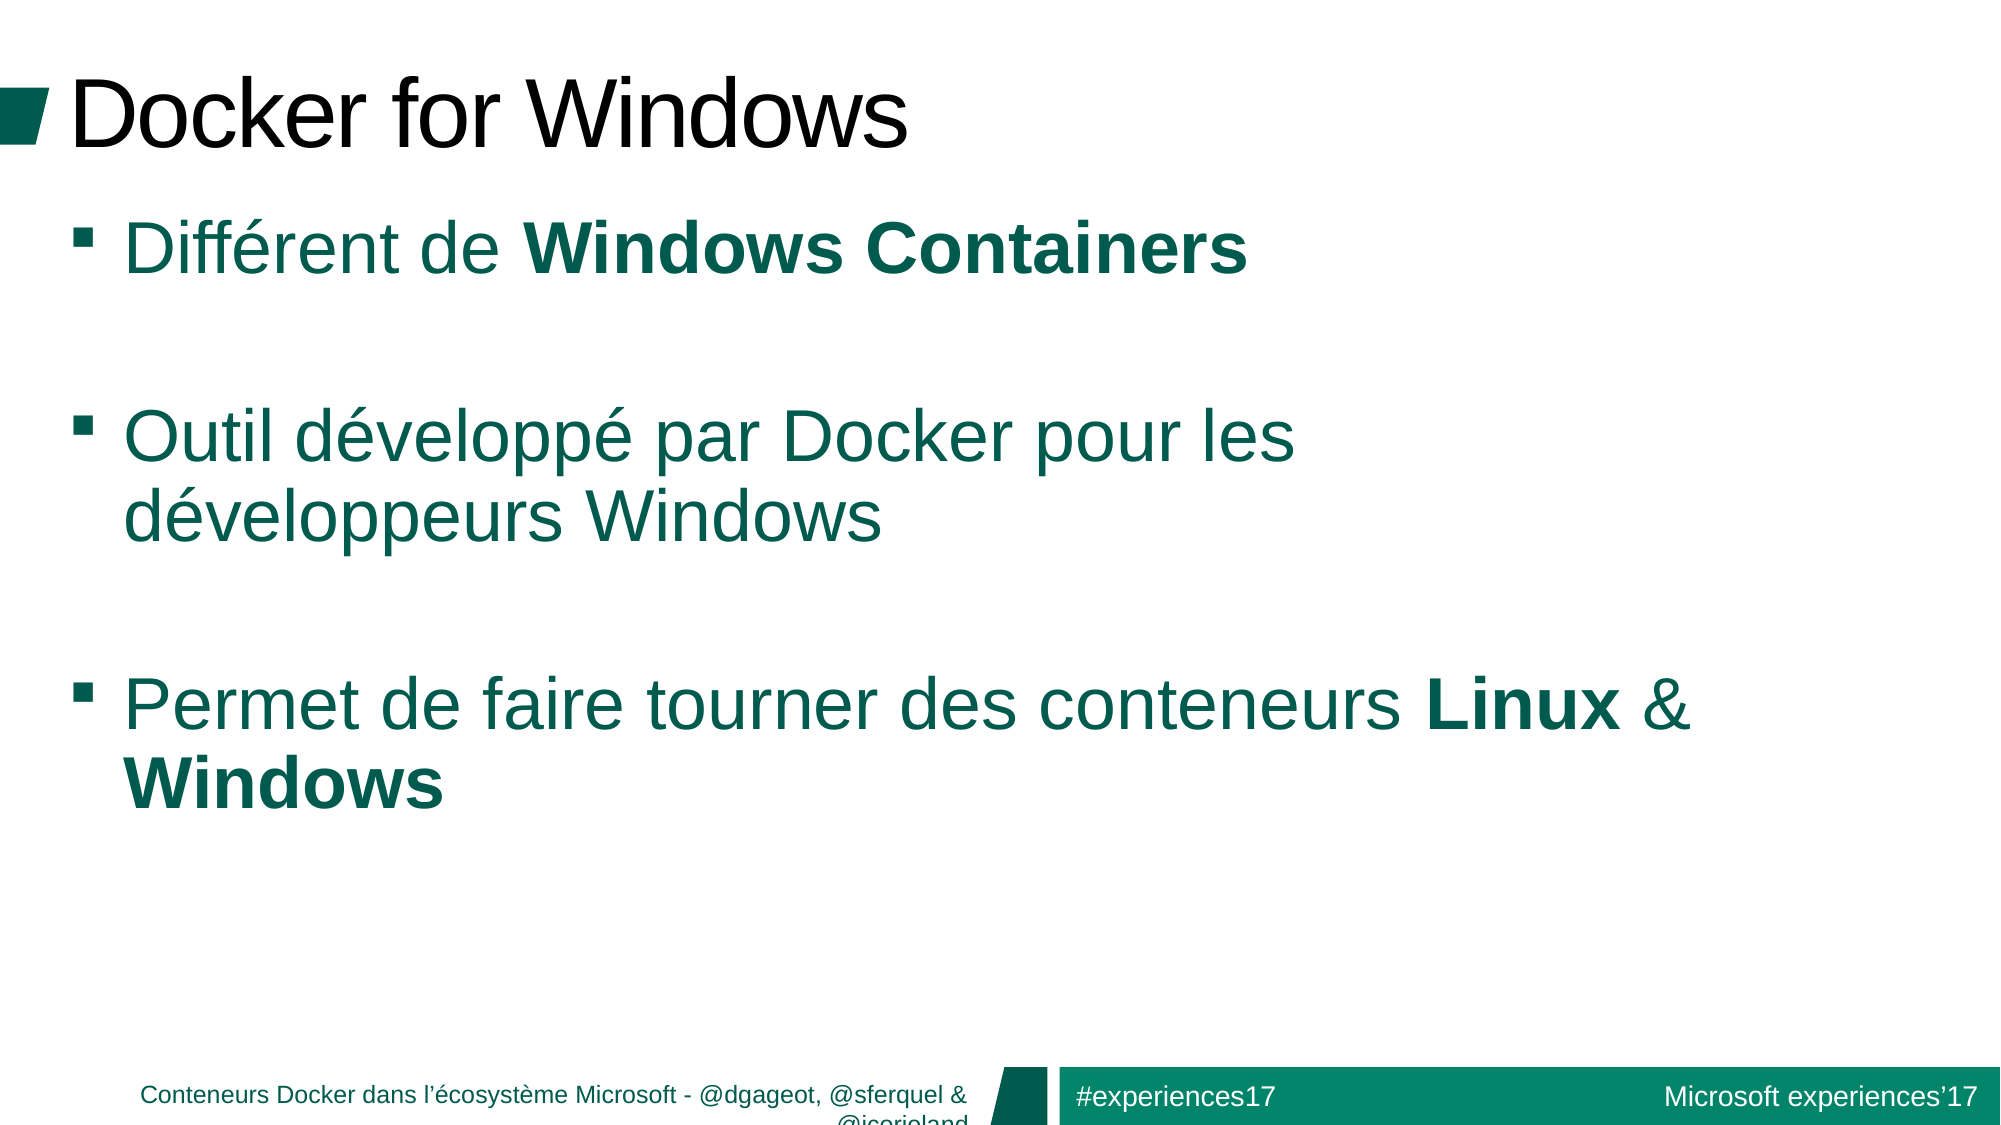

# Docker for Windows
Différent de Windows Containers

Outil développé par Docker pour les développeurs Windows

Permet de faire tourner des conteneurs Linux & Windows